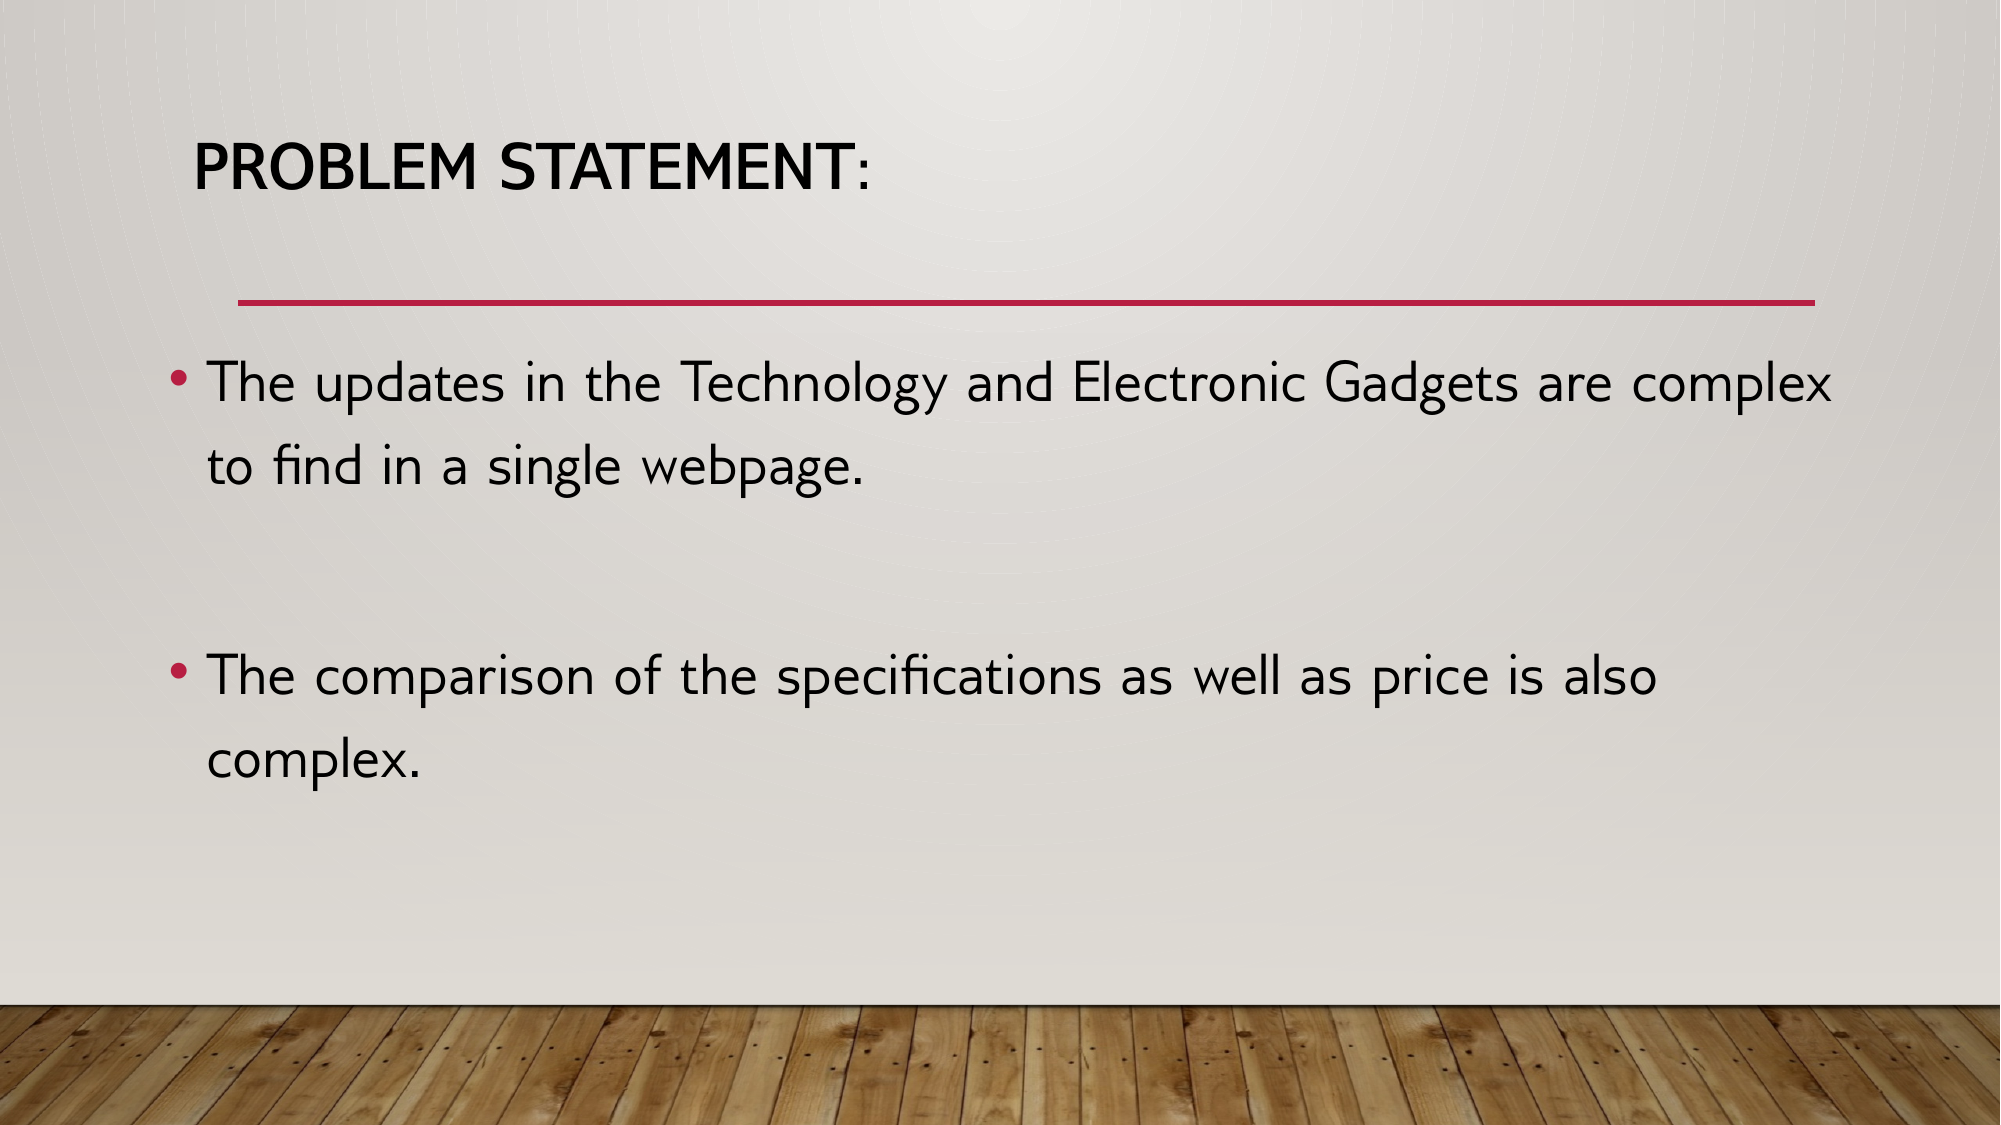

# Problem Statement:
The updates in the Technology and Electronic Gadgets are complex to find in a single webpage.

The comparison of the specifications as well as price is also complex.